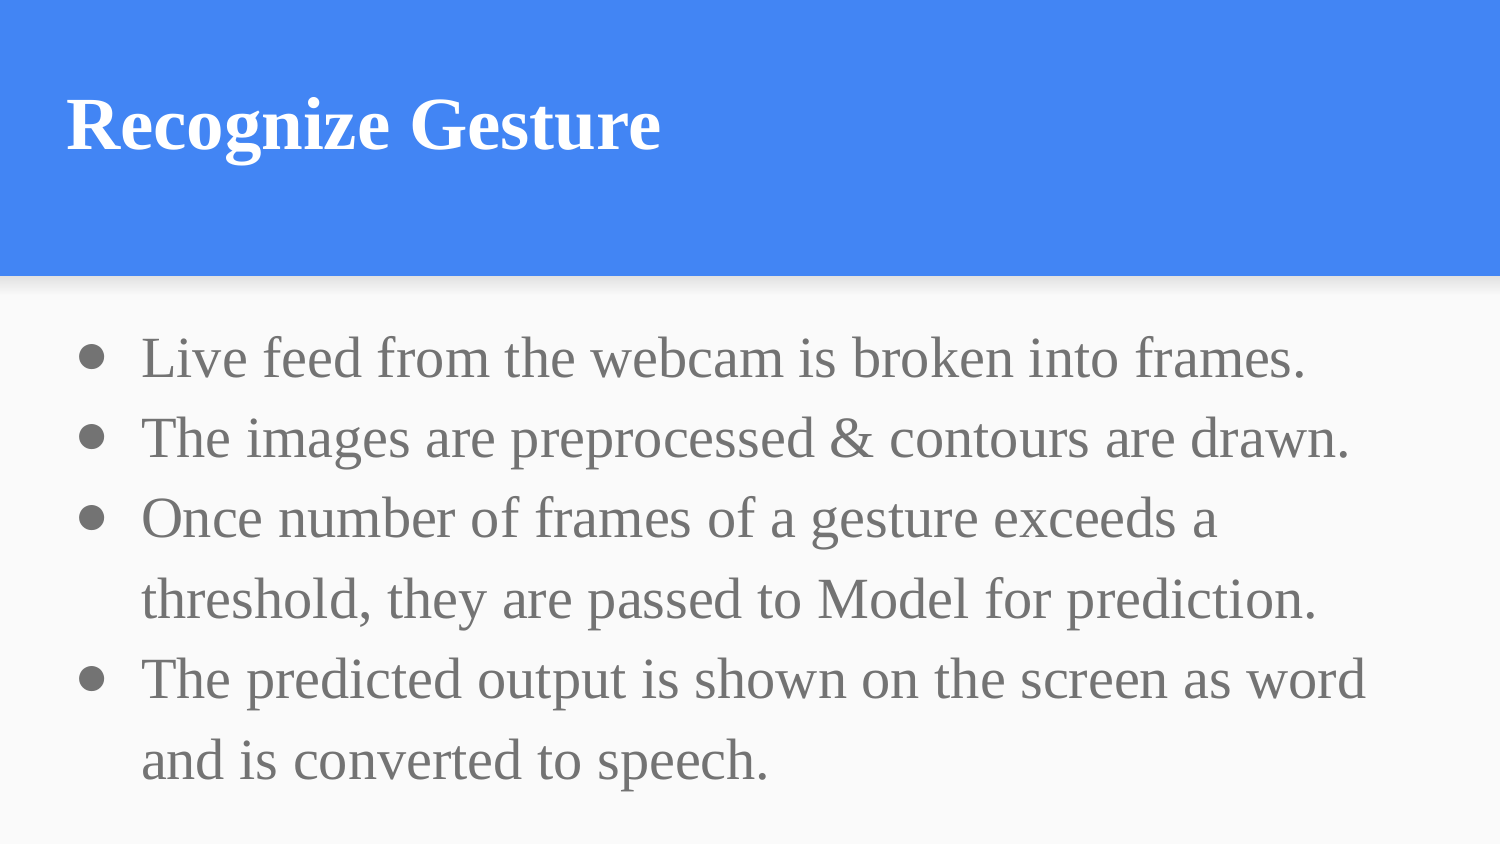

# Recognize Gesture
Live feed from the webcam is broken into frames.
The images are preprocessed & contours are drawn.
Once number of frames of a gesture exceeds a threshold, they are passed to Model for prediction.
The predicted output is shown on the screen as word and is converted to speech.